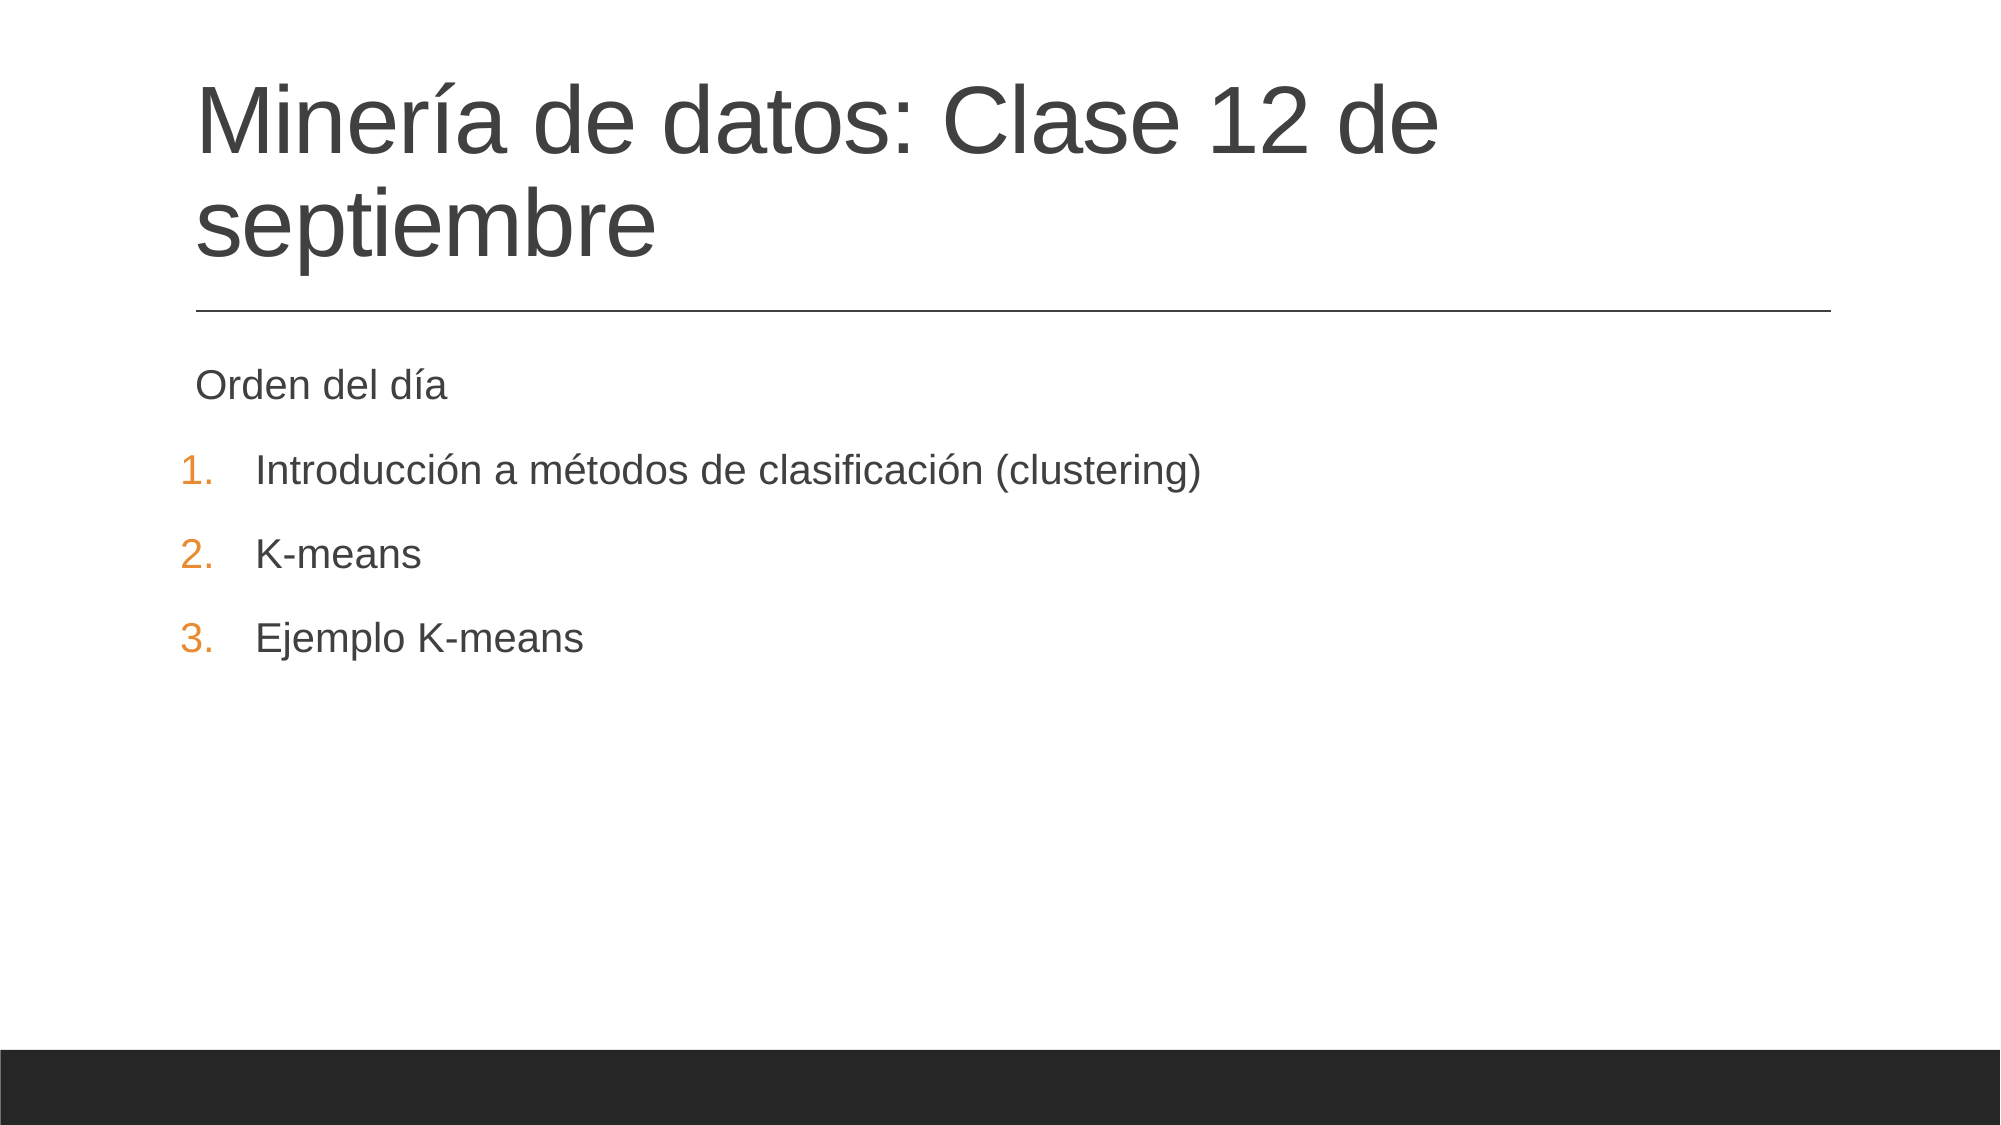

# Minería de datos: Clase 12 de septiembre
Orden del día
Introducción a métodos de clasificación (clustering)
K-means
Ejemplo K-means